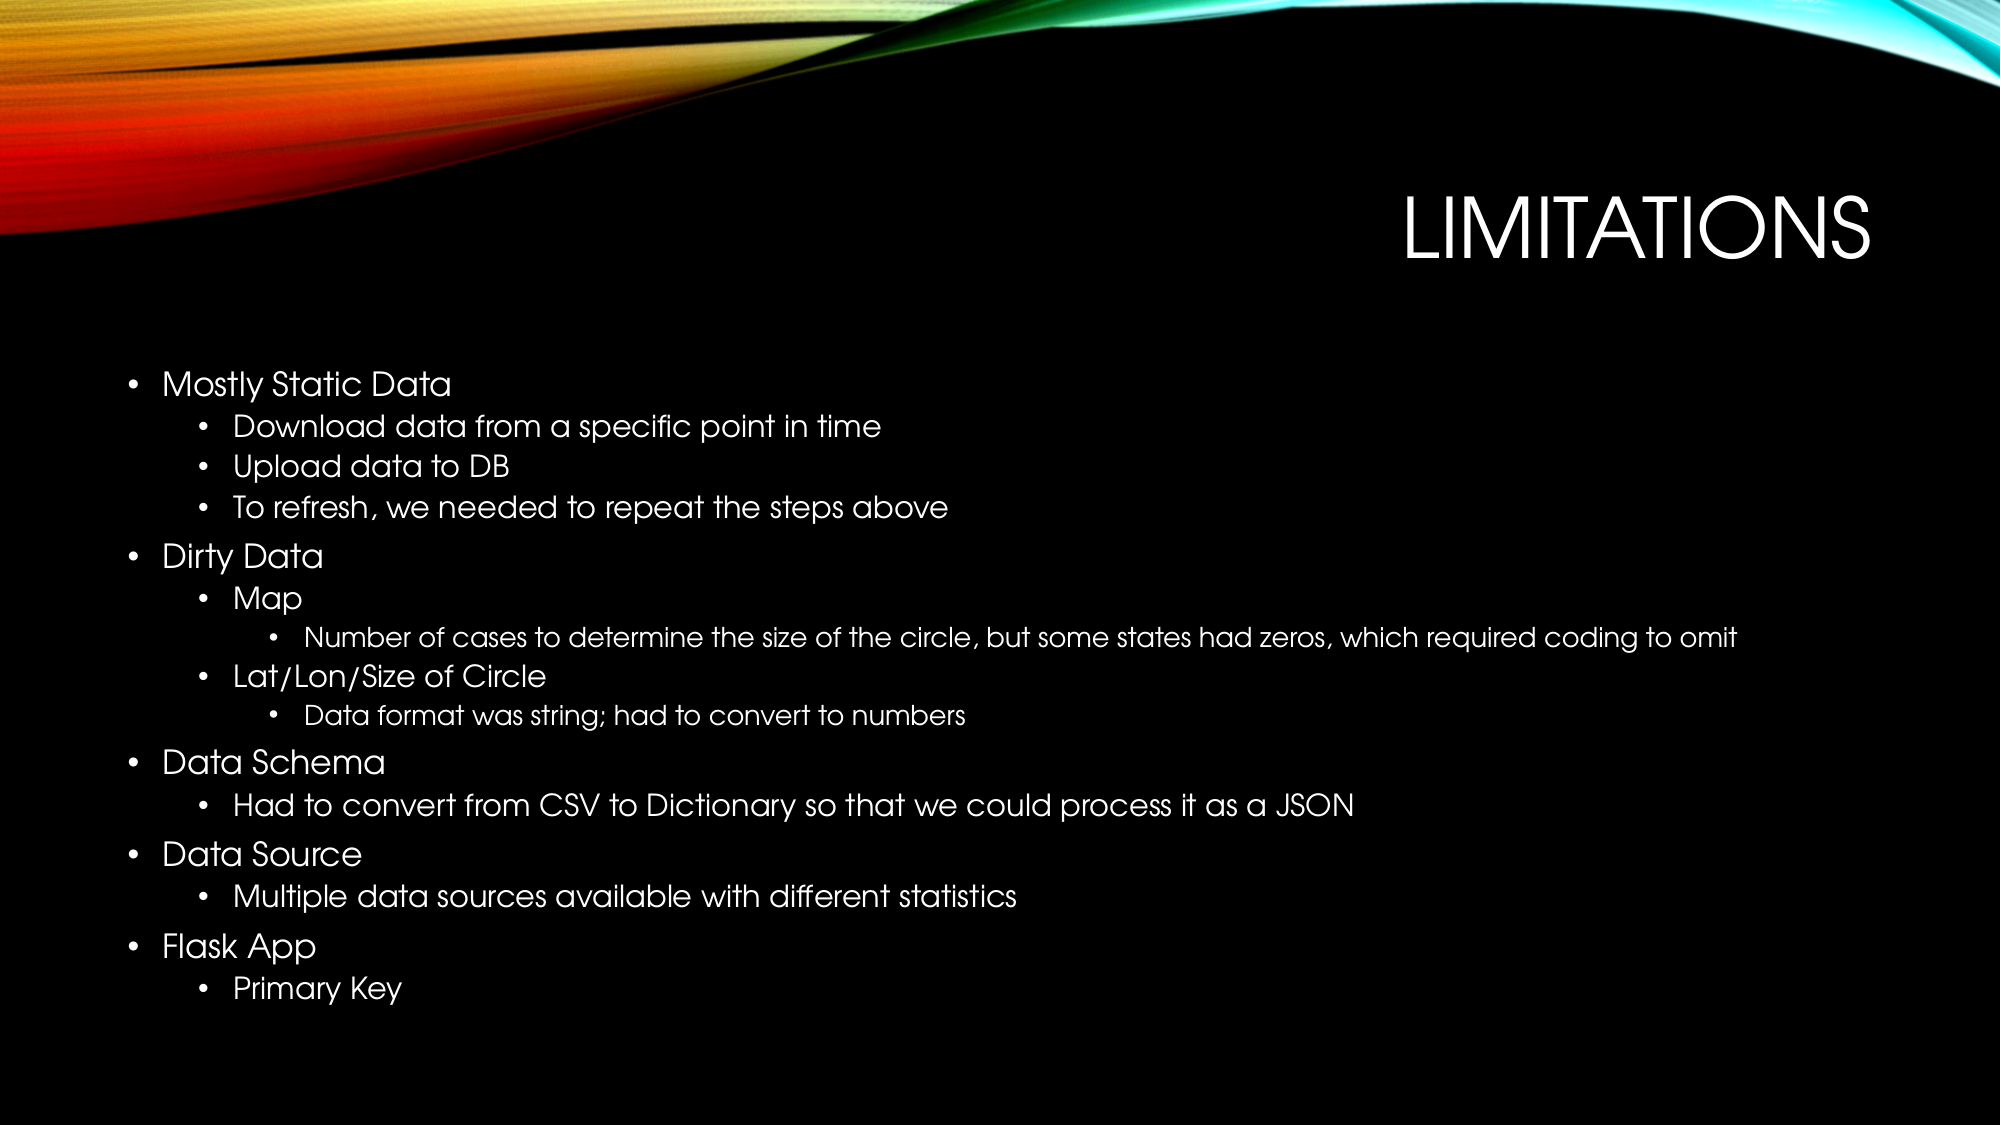

# LIMITATIONS
Mostly Static Data
Download data from a specific point in time
Upload data to DB
To refresh, we needed to repeat the steps above
Dirty Data
Map
Number of cases to determine the size of the circle, but some states had zeros, which required coding to omit
Lat/Lon/Size of Circle
Data format was string; had to convert to numbers
Data Schema
Had to convert from CSV to Dictionary so that we could process it as a JSON
Data Source
Multiple data sources available with different statistics
Flask App
Primary Key